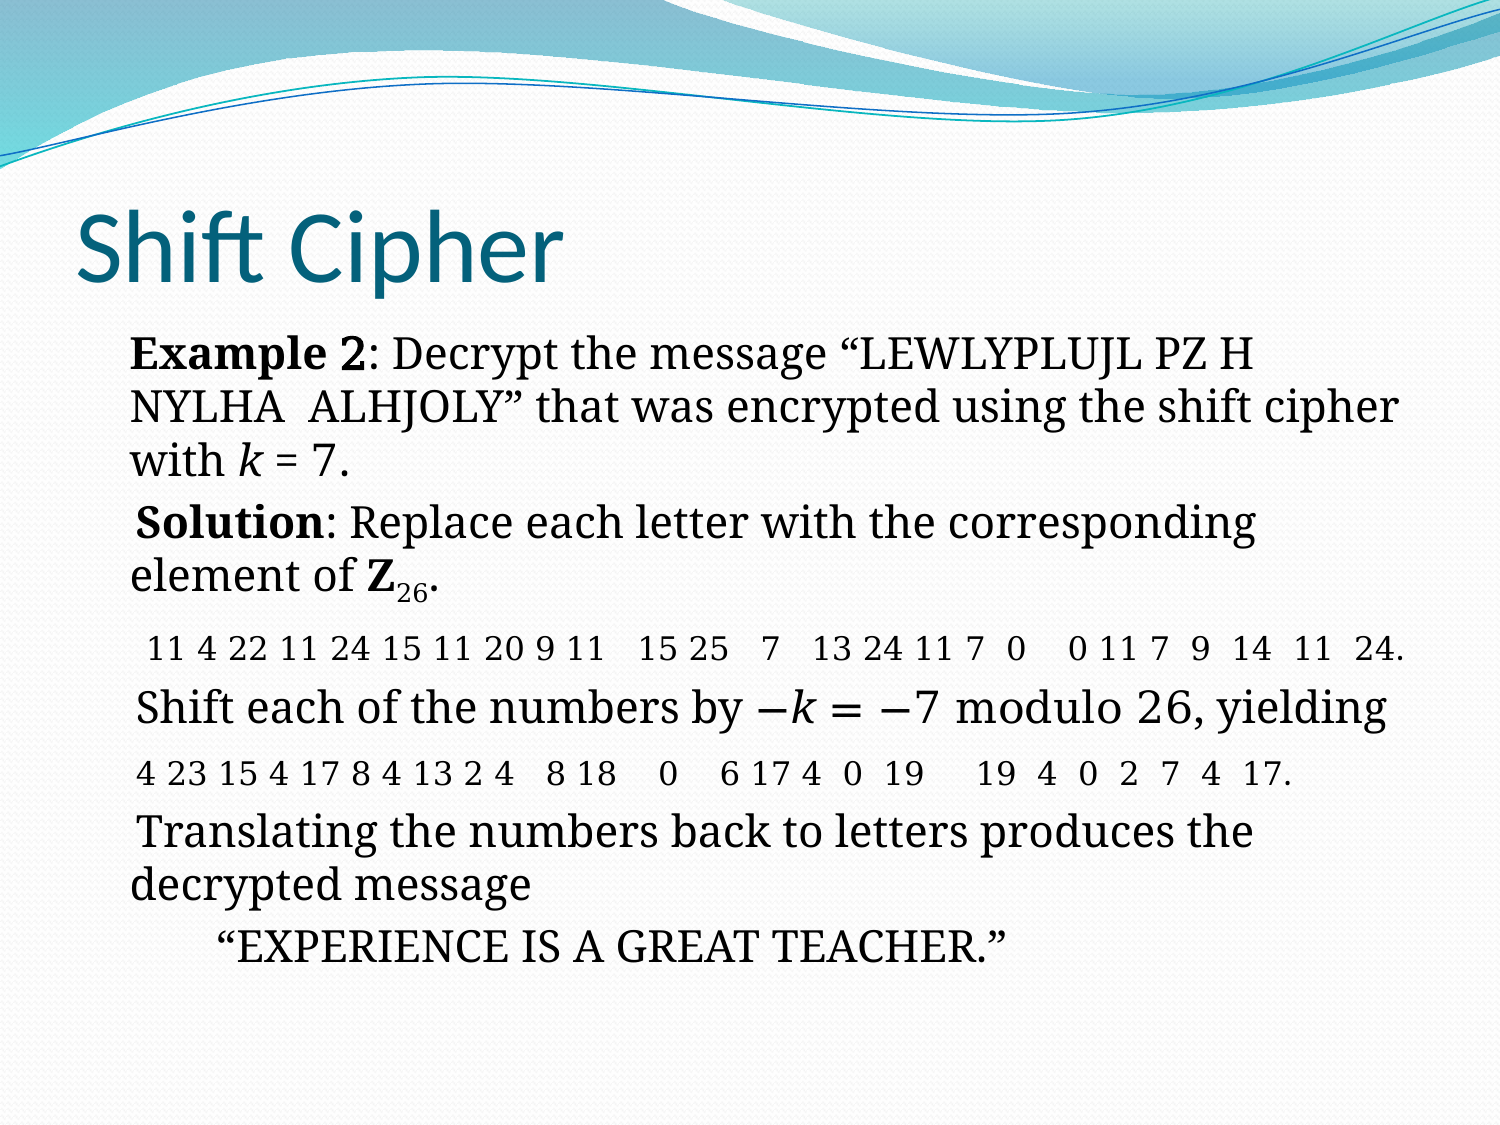

# Shift Cipher
Example 2: Decrypt the message “LEWLYPLUJL PZ H NYLHA  ALHJOLY” that was encrypted using the shift cipher with k = 7.
    Solution: Replace each letter with the corresponding element of Z26.
    11 4 22 11 24 15 11 20 9 11   15 25   7   13 24 11 7  0    0 11 7  9  14  11  24.
    Shift each of the numbers by −k = −7 modulo 26, yielding
    4 23 15 4 17 8 4 13 2 4   8 18    0    6 17 4  0  19     19  4  0  2  7  4  17.
    Translating the numbers back to letters produces the decrypted message
           “EXPERIENCE IS A GREAT TEACHER.”